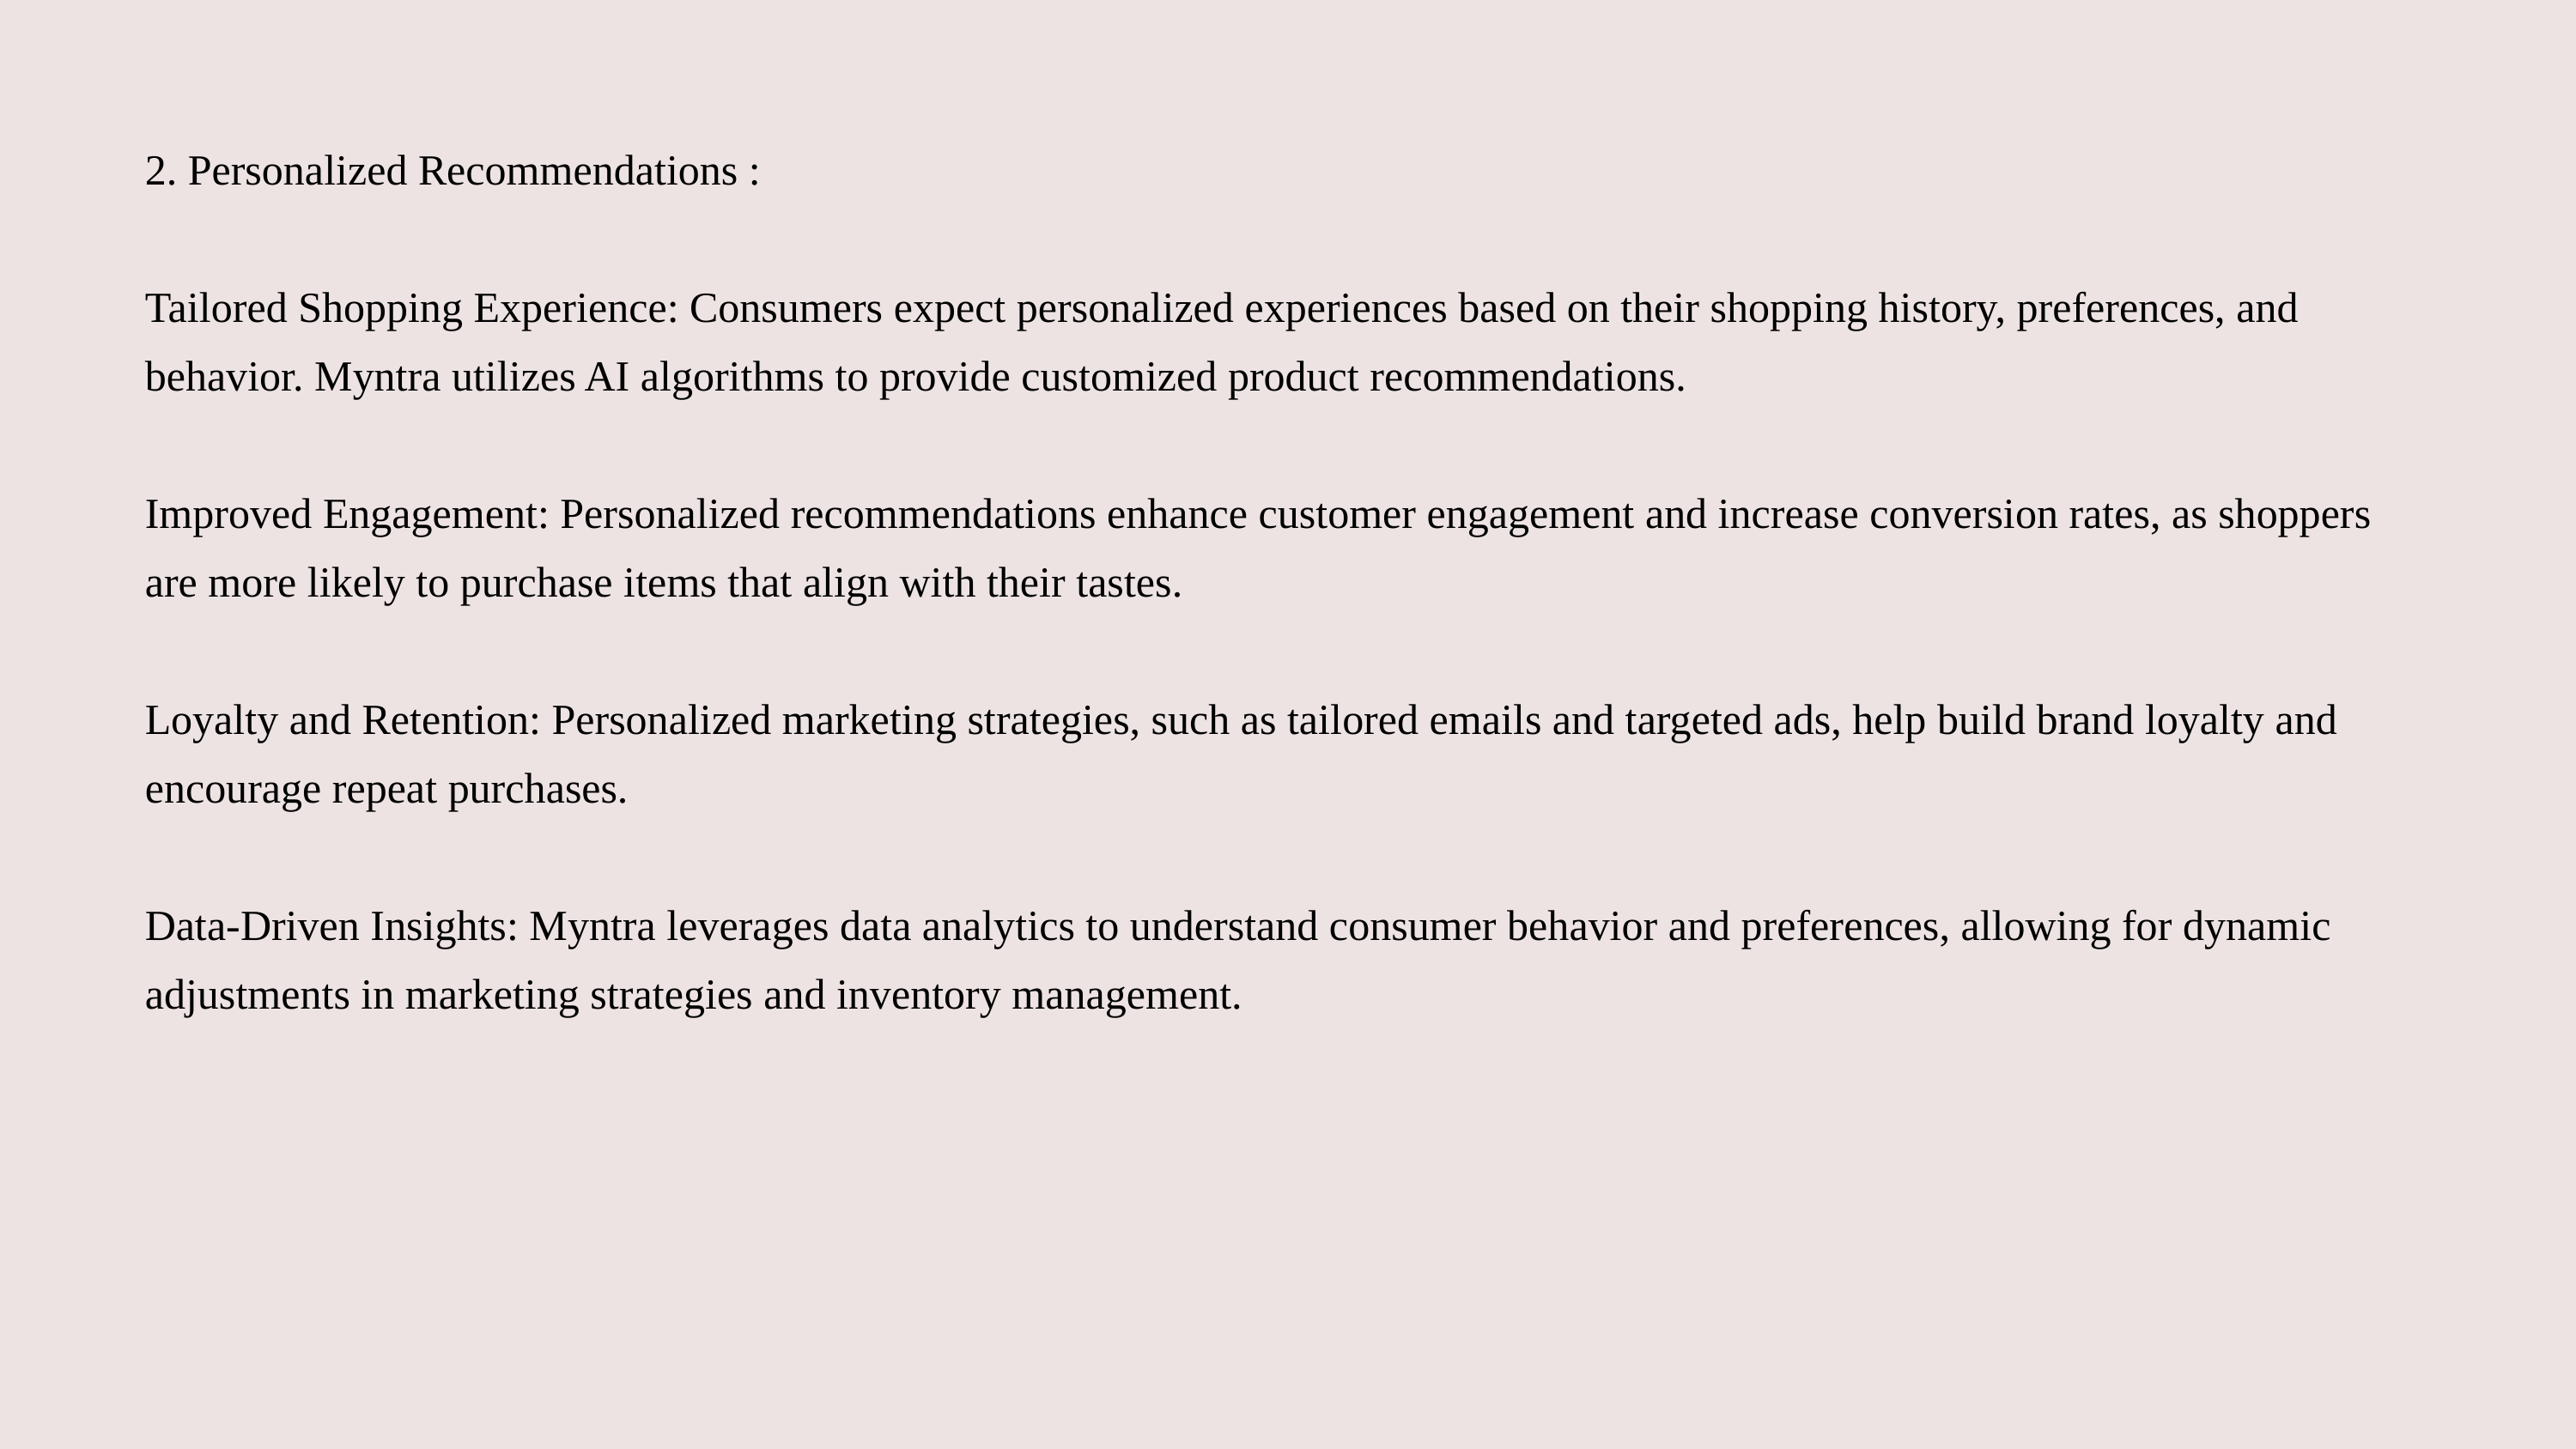

2. Personalized Recommendations :

Tailored Shopping Experience: Consumers expect personalized experiences based on their shopping history, preferences, and behavior. Myntra utilizes AI algorithms to provide customized product recommendations.

Improved Engagement: Personalized recommendations enhance customer engagement and increase conversion rates, as shoppers are more likely to purchase items that align with their tastes.

Loyalty and Retention: Personalized marketing strategies, such as tailored emails and targeted ads, help build brand loyalty and encourage repeat purchases.

Data-Driven Insights: Myntra leverages data analytics to understand consumer behavior and preferences, allowing for dynamic adjustments in marketing strategies and inventory management.